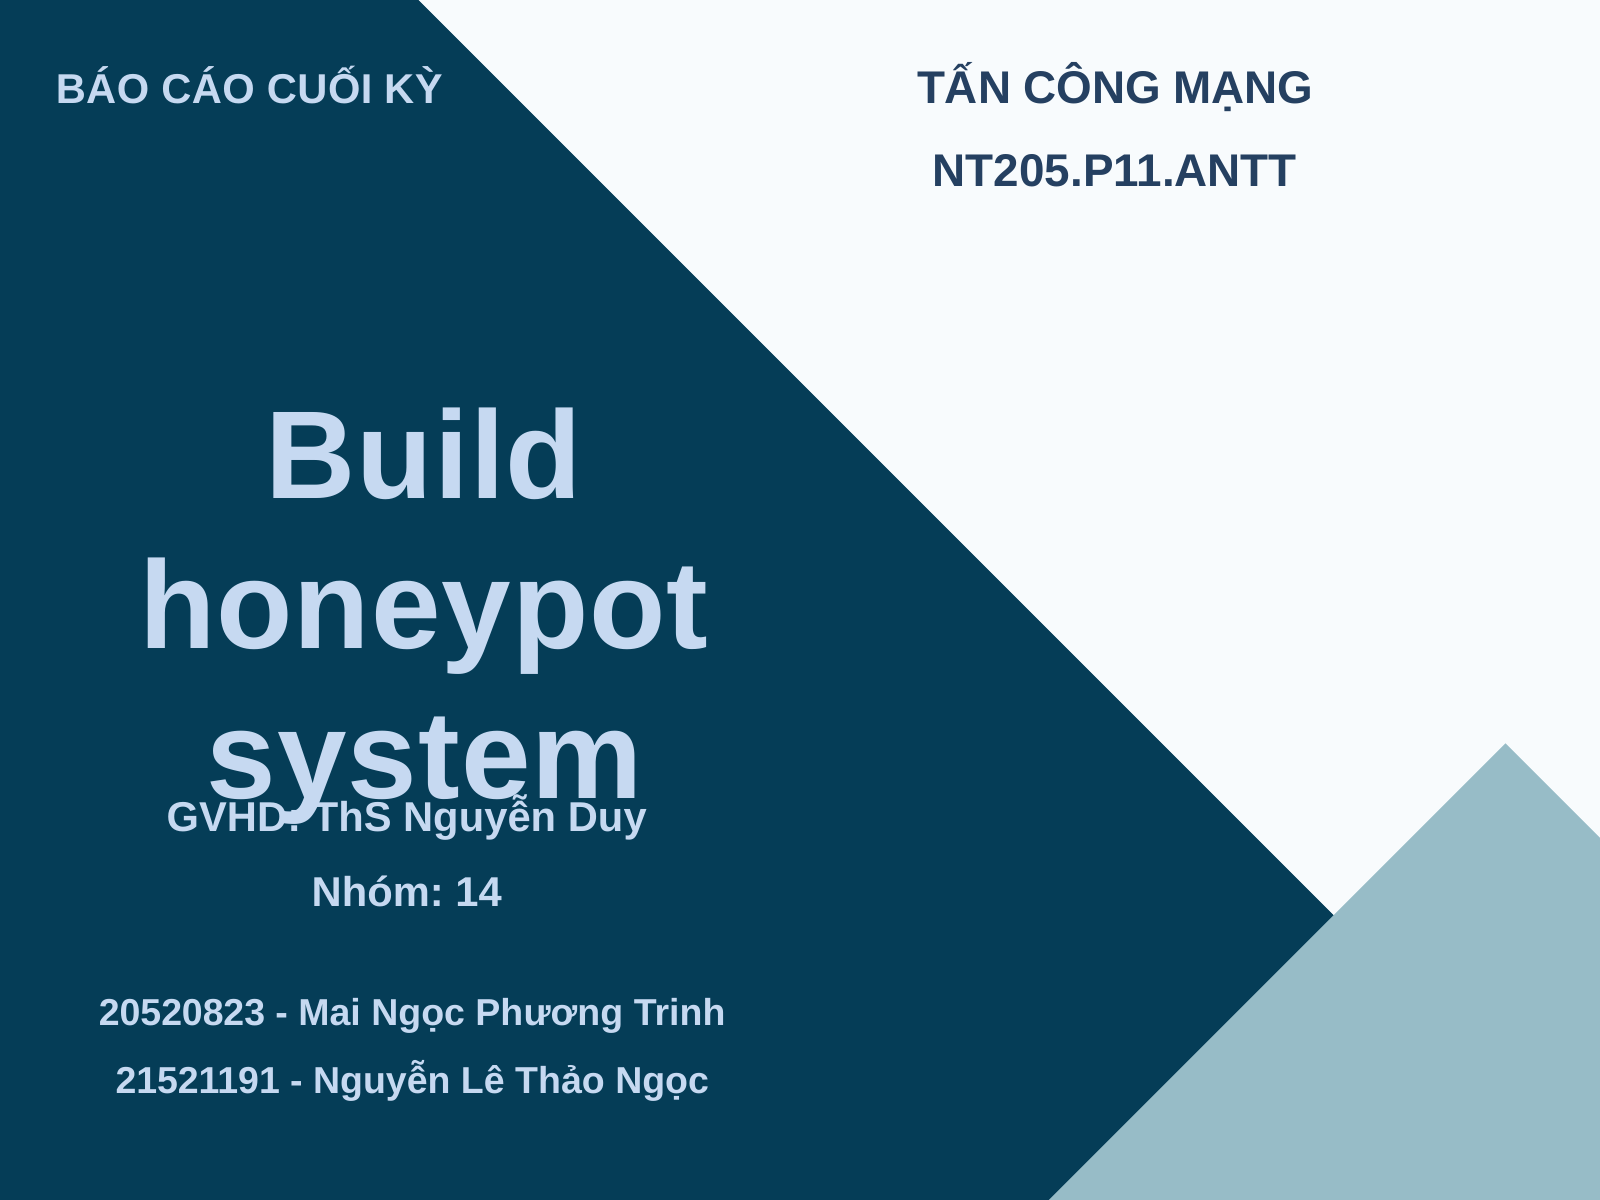

BÁO CÁO CUỐI KỲ
TẤN CÔNG MẠNG
NT205.P11.ANTT
Build honeypot system
GVHD: ThS Nguyễn Duy
Nhóm: 14

20520823 - Mai Ngọc Phương Trinh
21521191 - Nguyễn Lê Thảo Ngọc